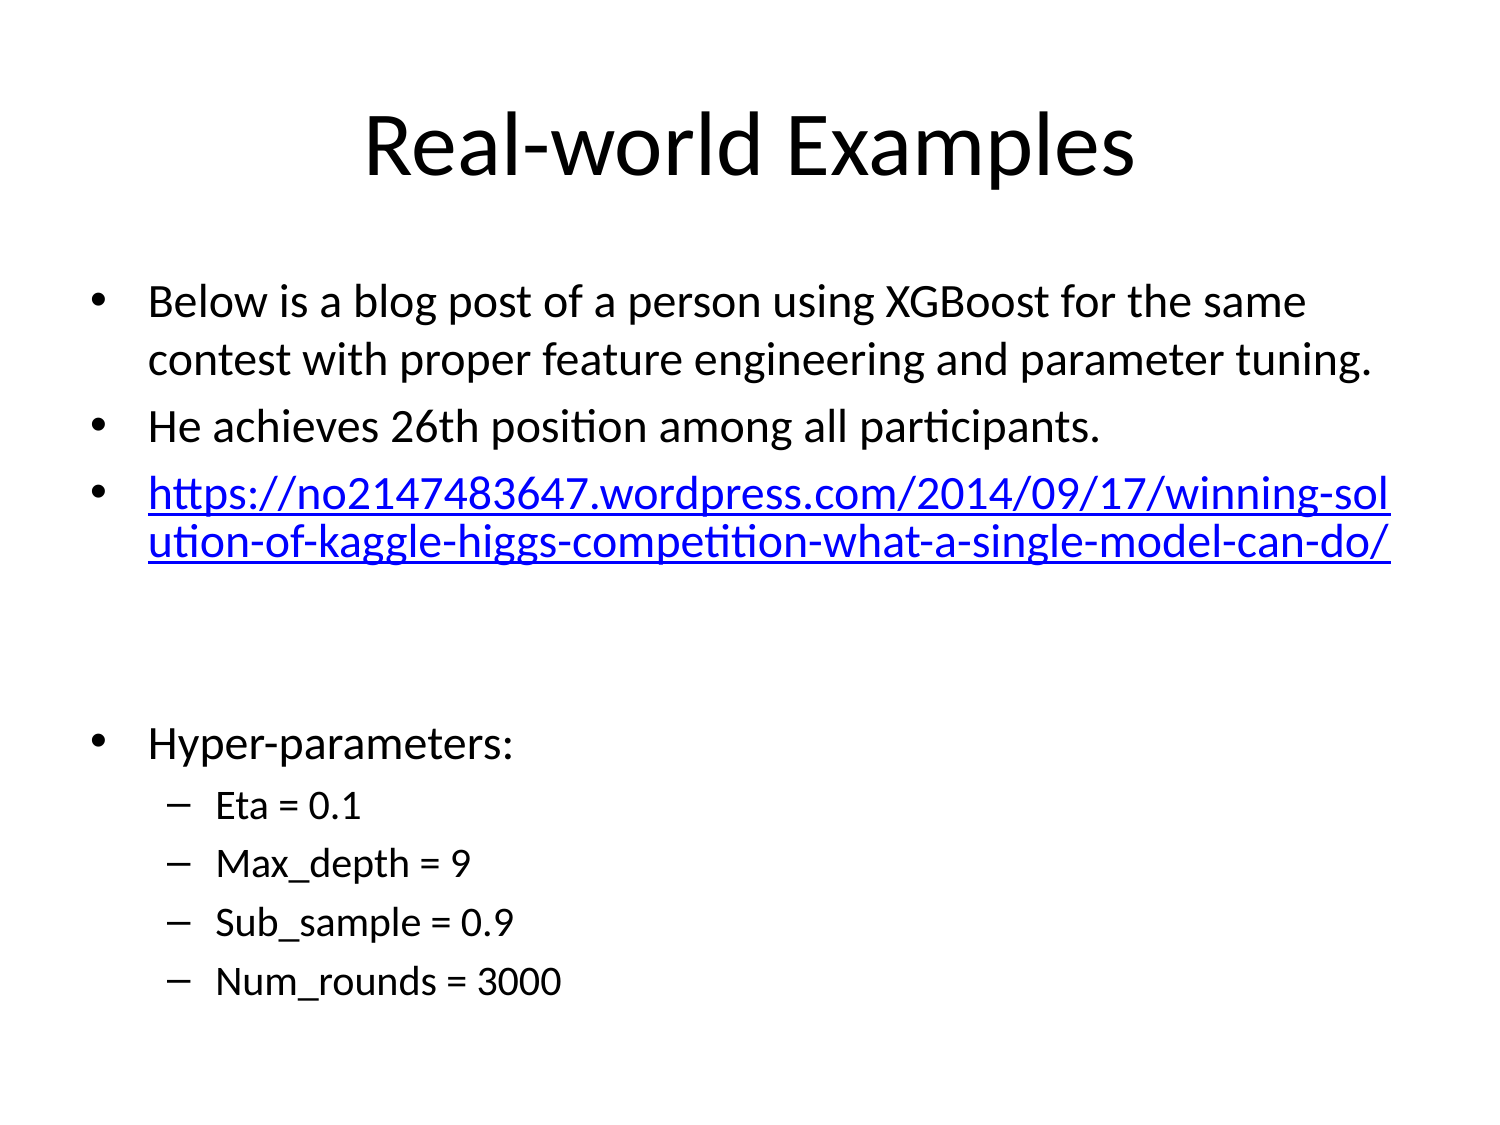

# Real-world Examples
Below is a blog post of a person using XGBoost for the same contest with proper feature engineering and parameter tuning.
He achieves 26th position among all participants.
https://no2147483647.wordpress.com/2014/09/17/winning-solution-of-kaggle-higgs-competition-what-a-single-model-can-do/

Hyper-parameters:
Eta = 0.1
Max_depth = 9
Sub_sample = 0.9
Num_rounds = 3000